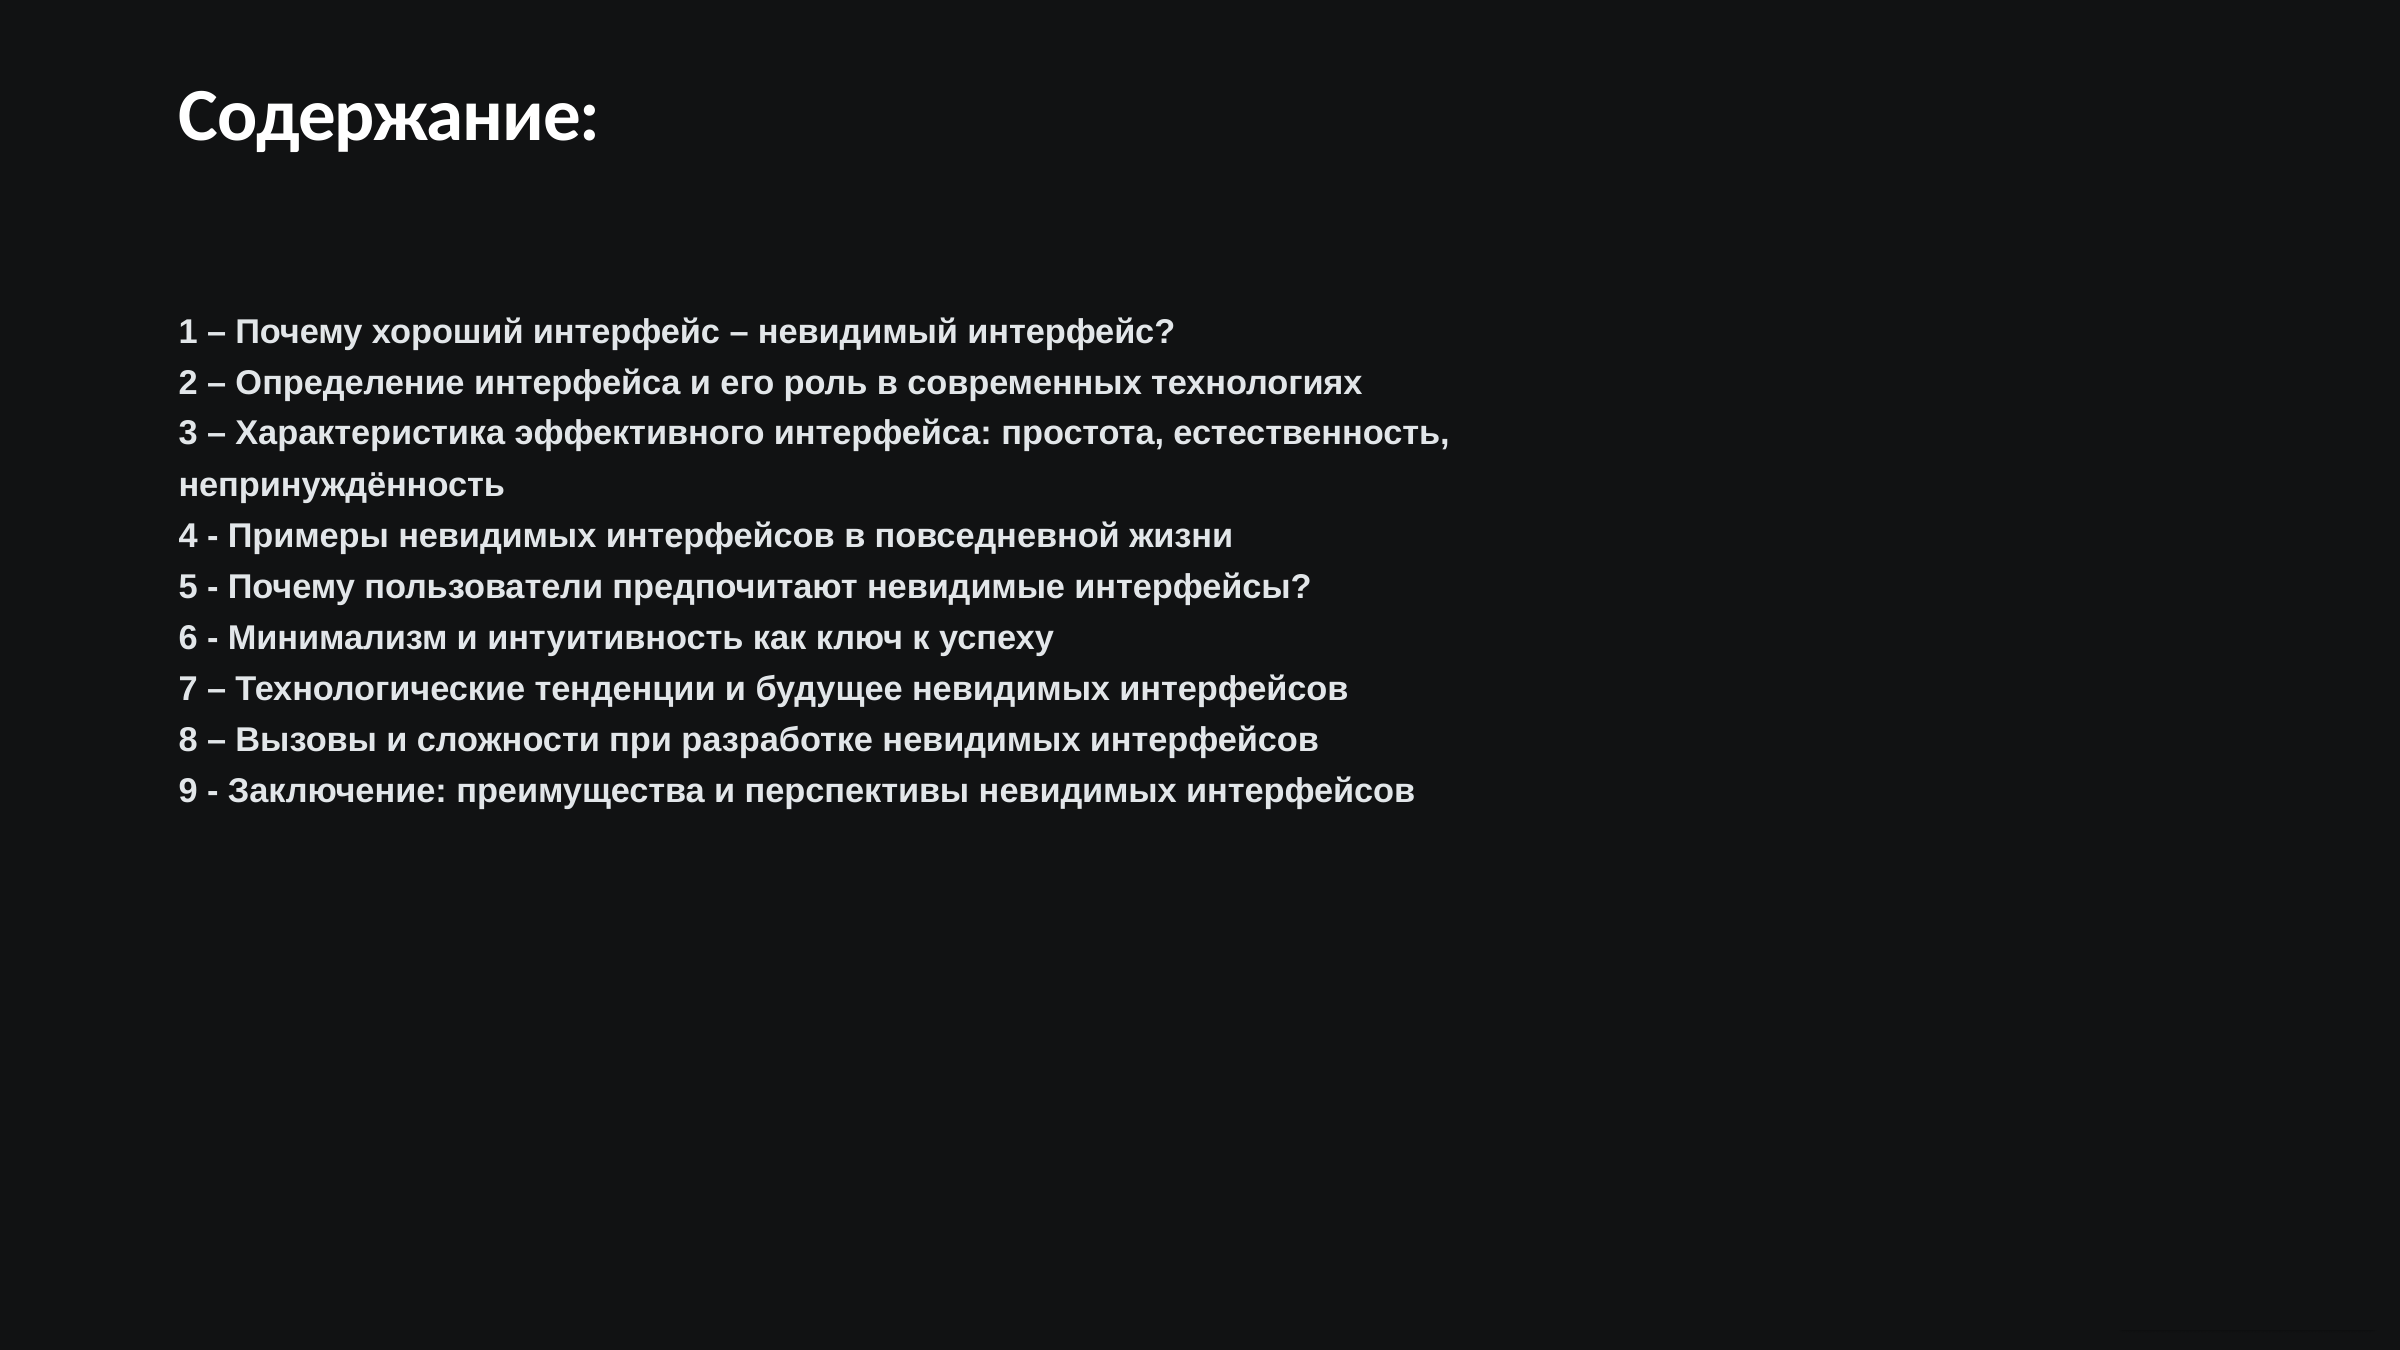

Содержание:
1 – Почему хороший интерфейс – невидимый интерфейс?
2 – Определение интерфейса и его роль в современных технологиях
3 – Характеристика эффективного интерфейса: простота, естественность, непринуждённость
4 - Примеры невидимых интерфейсов в повседневной жизни
5 - Почему пользователи предпочитают невидимые интерфейсы?
6 - Минимализм и интуитивность как ключ к успеху
7 – Технологические тенденции и будущее невидимых интерфейсов
8 – Вызовы и сложности при разработке невидимых интерфейсов
9 - Заключение: преимущества и перспективы невидимых интерфейсов